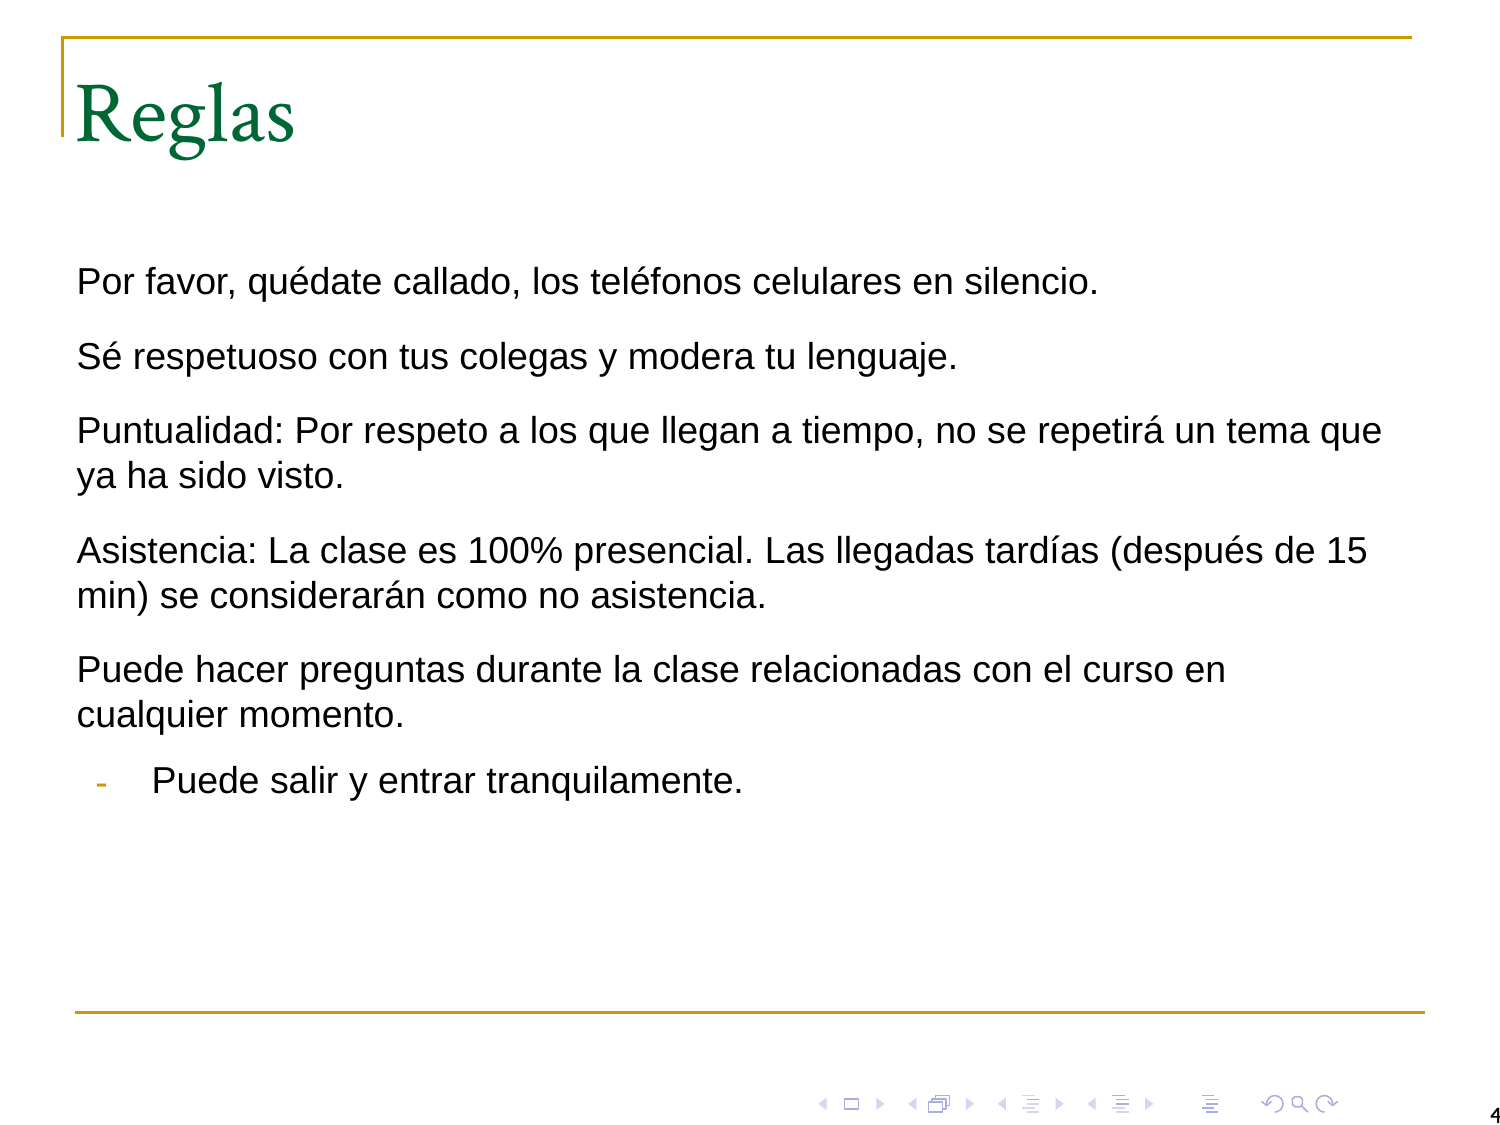

Reglas
Por favor, quédate callado, los teléfonos celulares en silencio.
Sé respetuoso con tus colegas y modera tu lenguaje.
Puntualidad: Por respeto a los que llegan a tiempo, no se repetirá un tema que ya ha sido visto.
Asistencia: La clase es 100% presencial. Las llegadas tardías (después de 15 min) se considerarán como no asistencia.
Puede hacer preguntas durante la clase relacionadas con el curso en cualquier momento.
Puede salir y entrar tranquilamente.

4/8